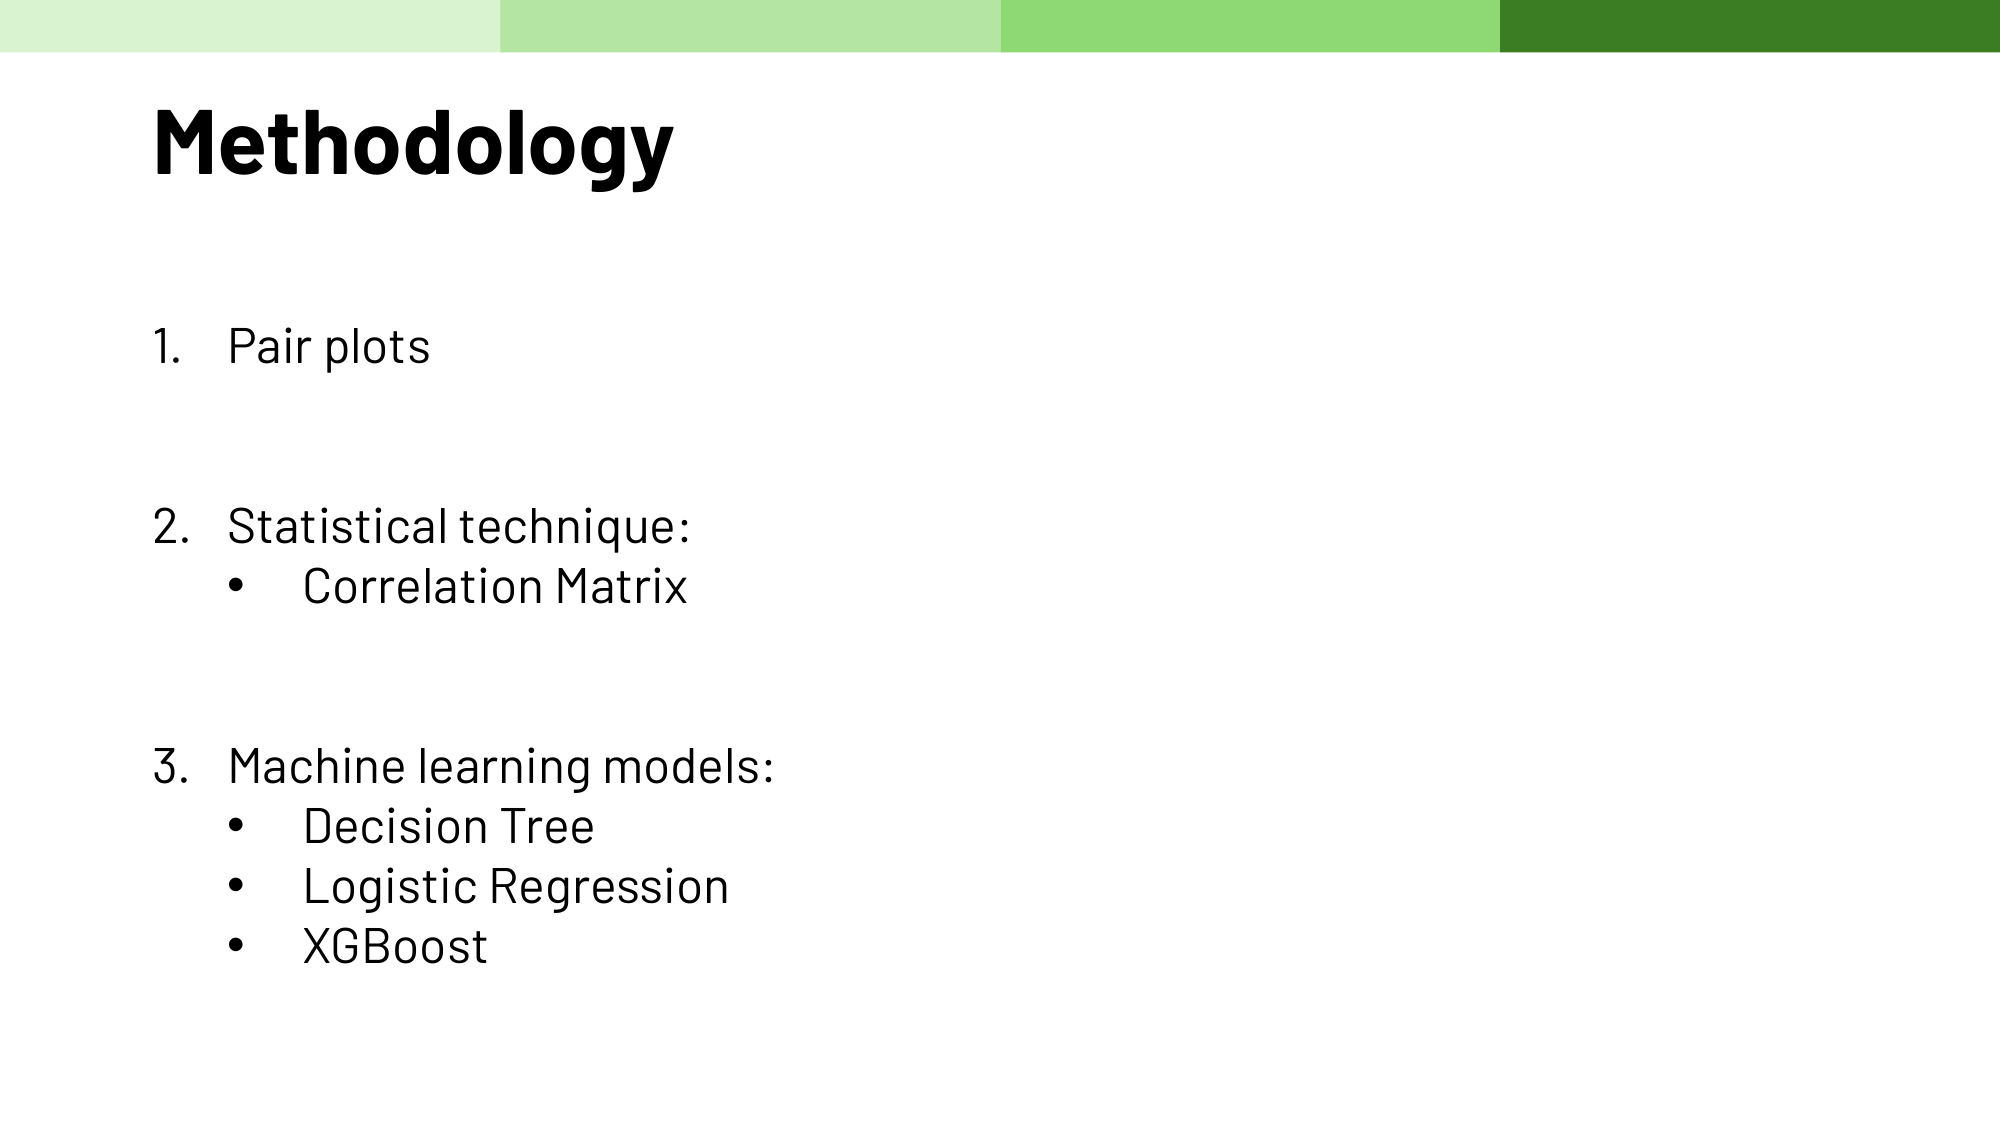

Methodology
Pair plots

Statistical technique:
Correlation Matrix

Machine learning models:
Decision Tree
Logistic Regression
XGBoost